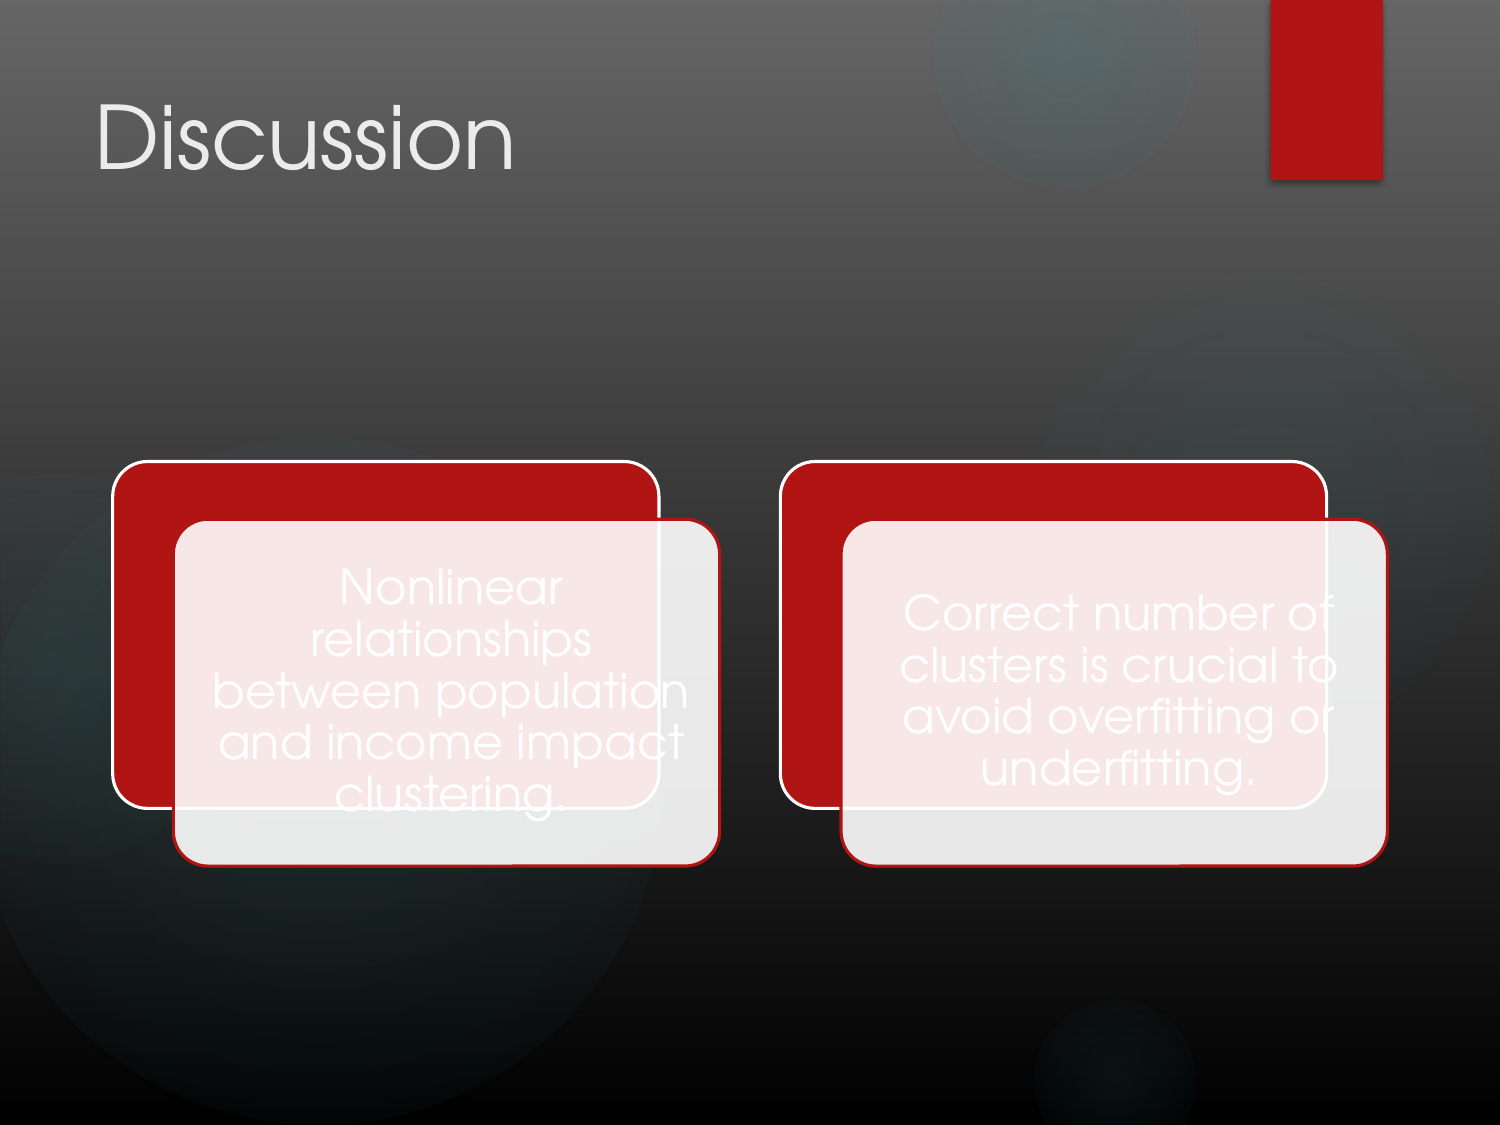

# Discussion
Nonlinear relationships between population and income impact clustering.
Correct number of clusters is crucial to avoid overfitting or underfitting.